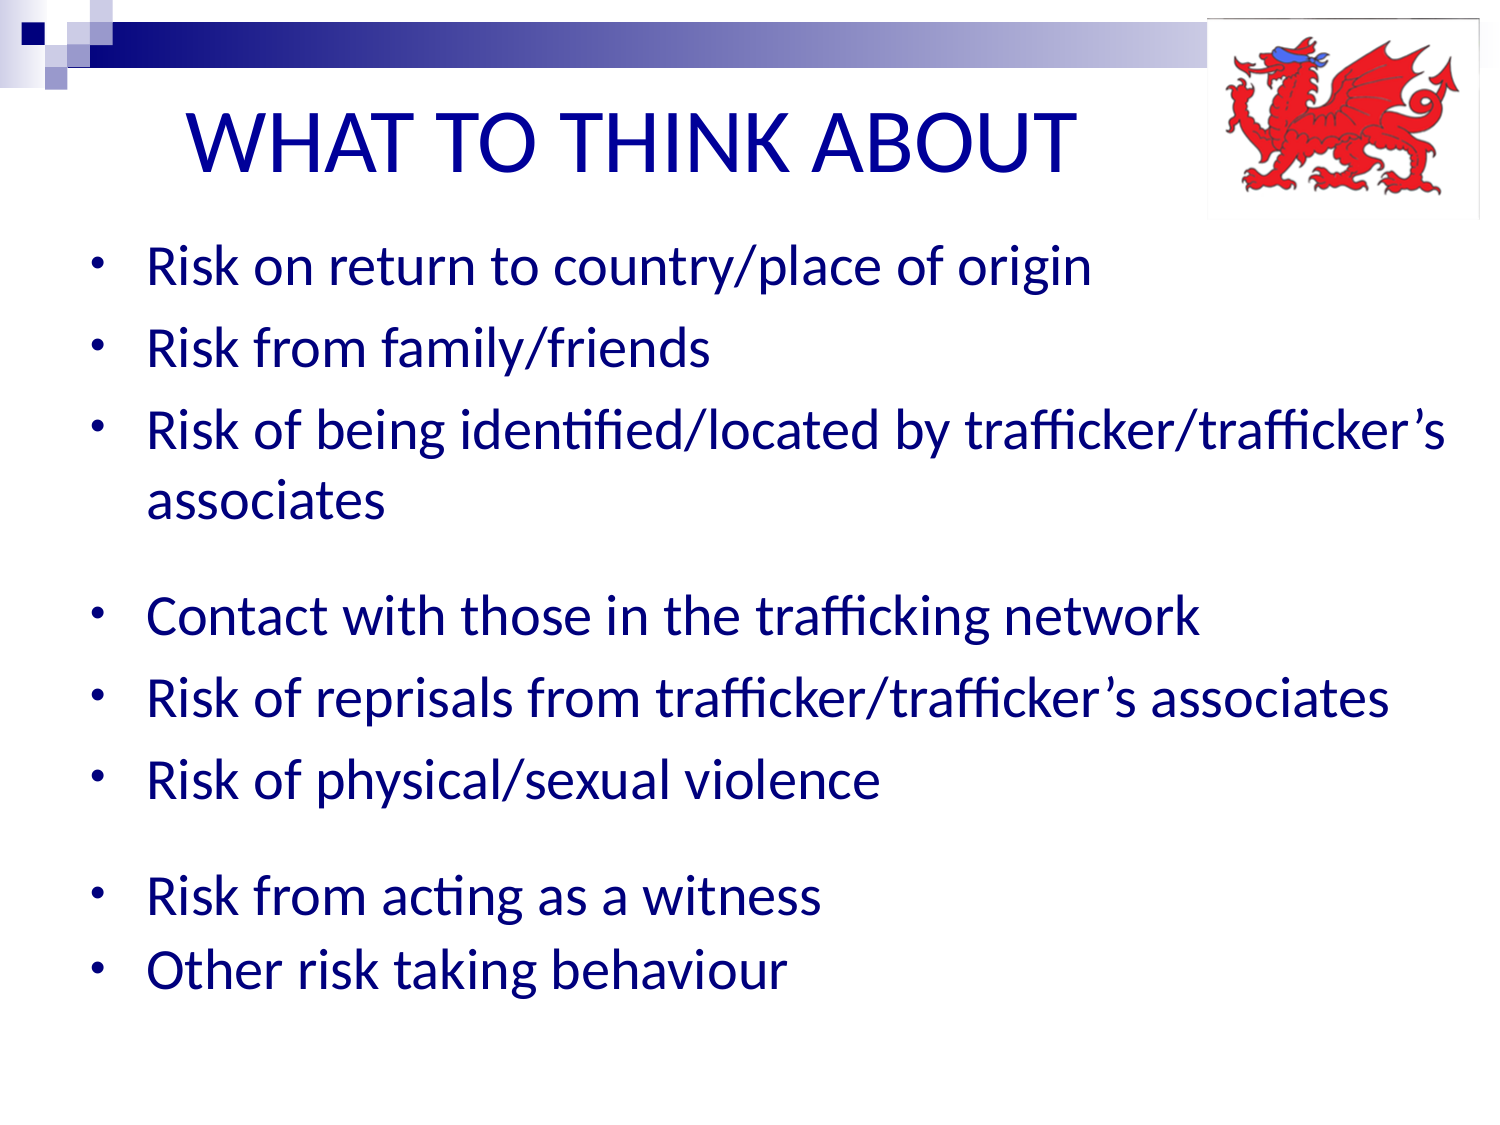

# WHAT TO THINK ABOUT
Risk on return to country/place of origin
Risk from family/friends
Risk of being identified/located by trafficker/trafficker’s associates
Contact with those in the trafficking network
Risk of reprisals from trafficker/trafficker’s associates
Risk of physical/sexual violence
Risk from acting as a witness
Other risk taking behaviour